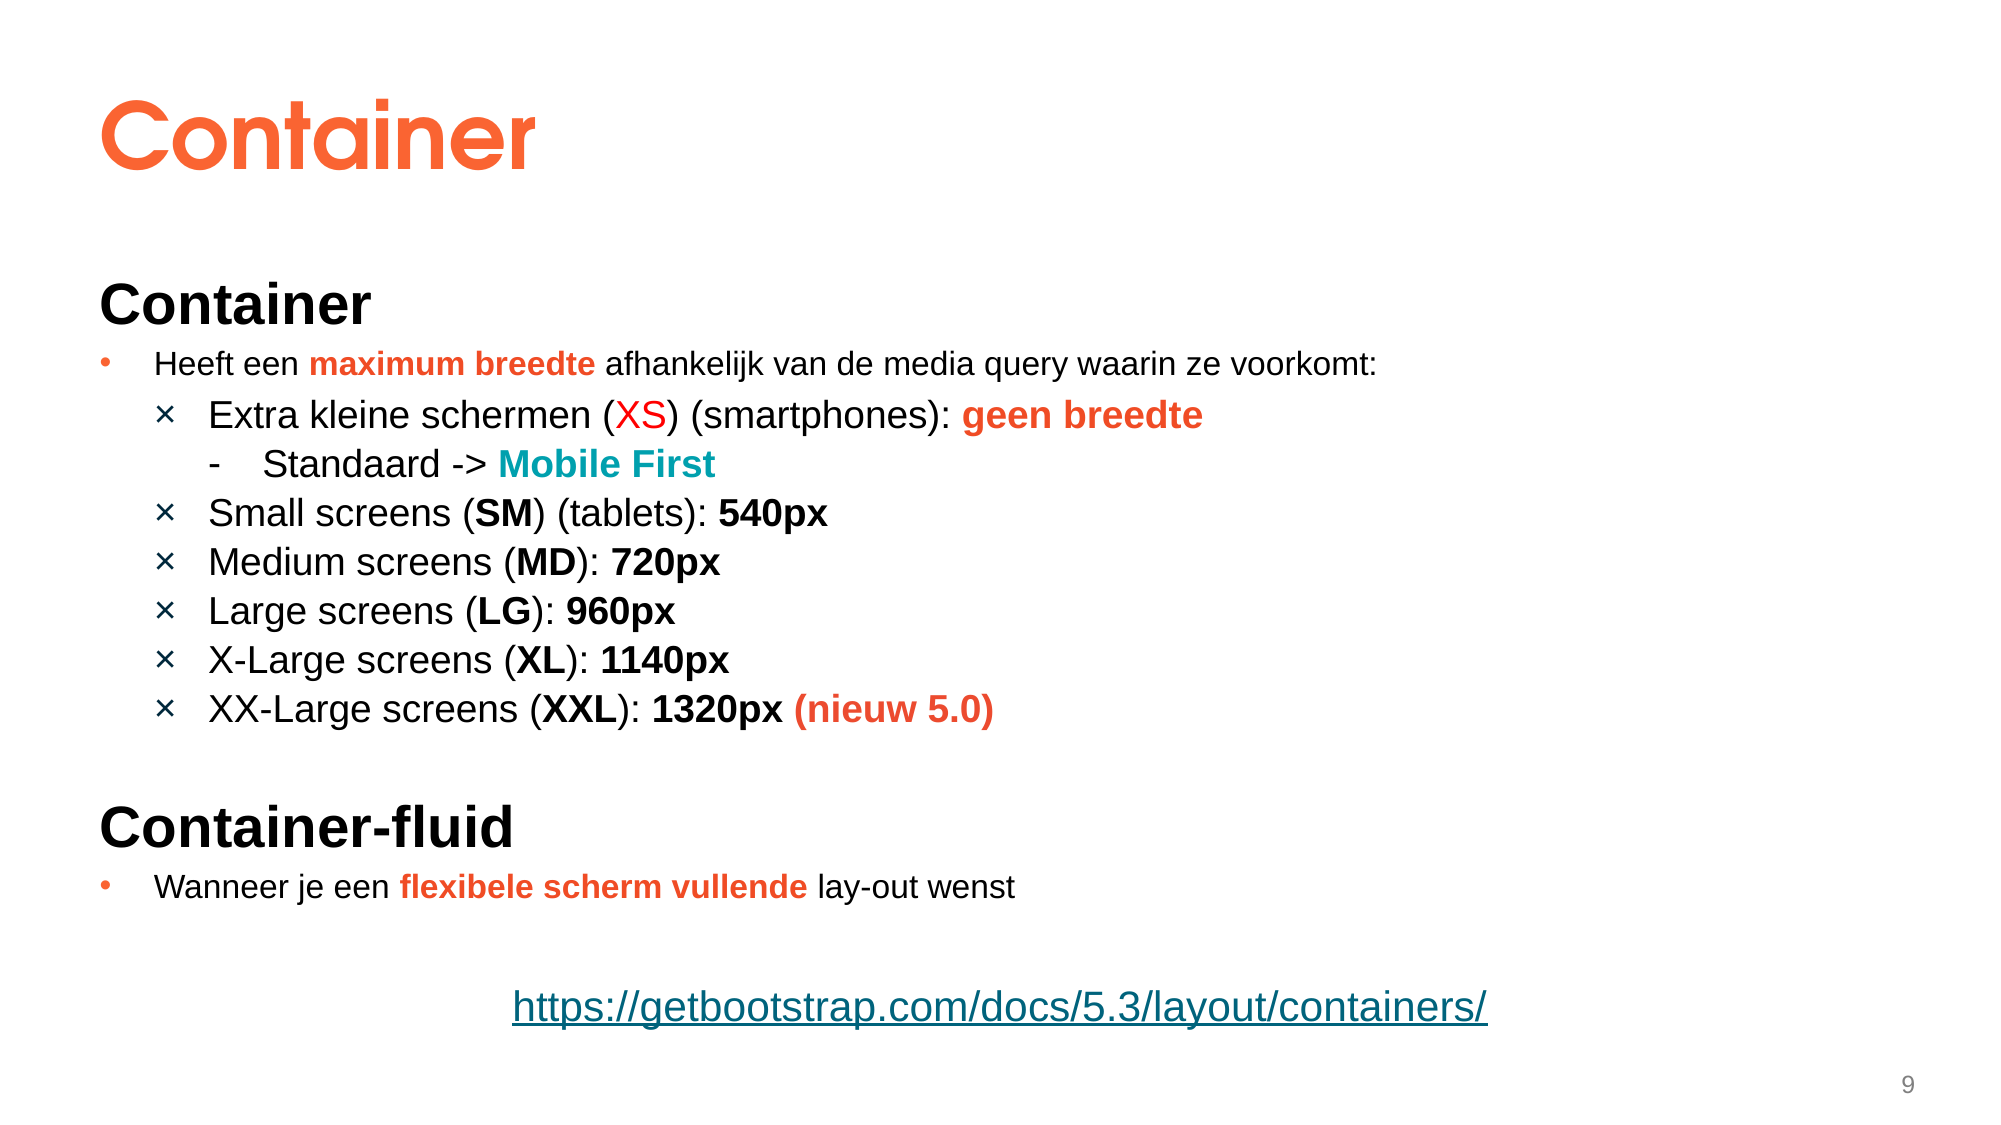

# Container
Container
Heeft een maximum breedte afhankelijk van de media query waarin ze voorkomt:
Extra kleine schermen (XS) (smartphones): geen breedte
Standaard -> Mobile First
Small screens (SM) (tablets): 540px
Medium screens (MD): 720px
Large screens (LG): 960px
X-Large screens (XL): 1140px
XX-Large screens (XXL): 1320px (nieuw 5.0)

Container-fluid
Wanneer je een flexibele scherm vullende lay-out wenst

https://getbootstrap.com/docs/5.3/layout/containers/

9